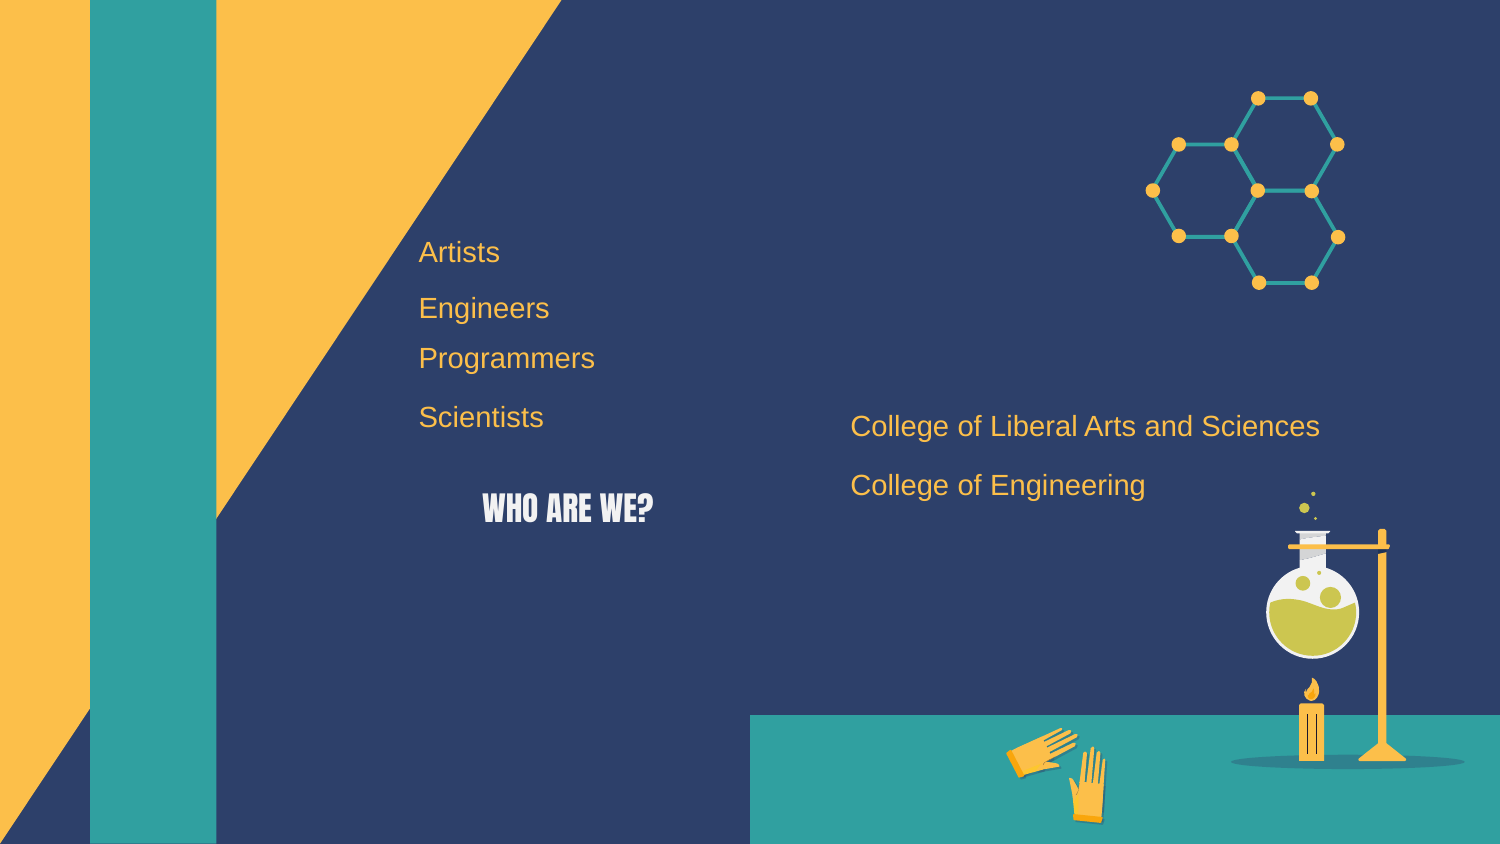

Artists
Engineers
Programmers
Scientists
College of Liberal Arts and Sciences
College of Engineering
# WHO ARE WE?